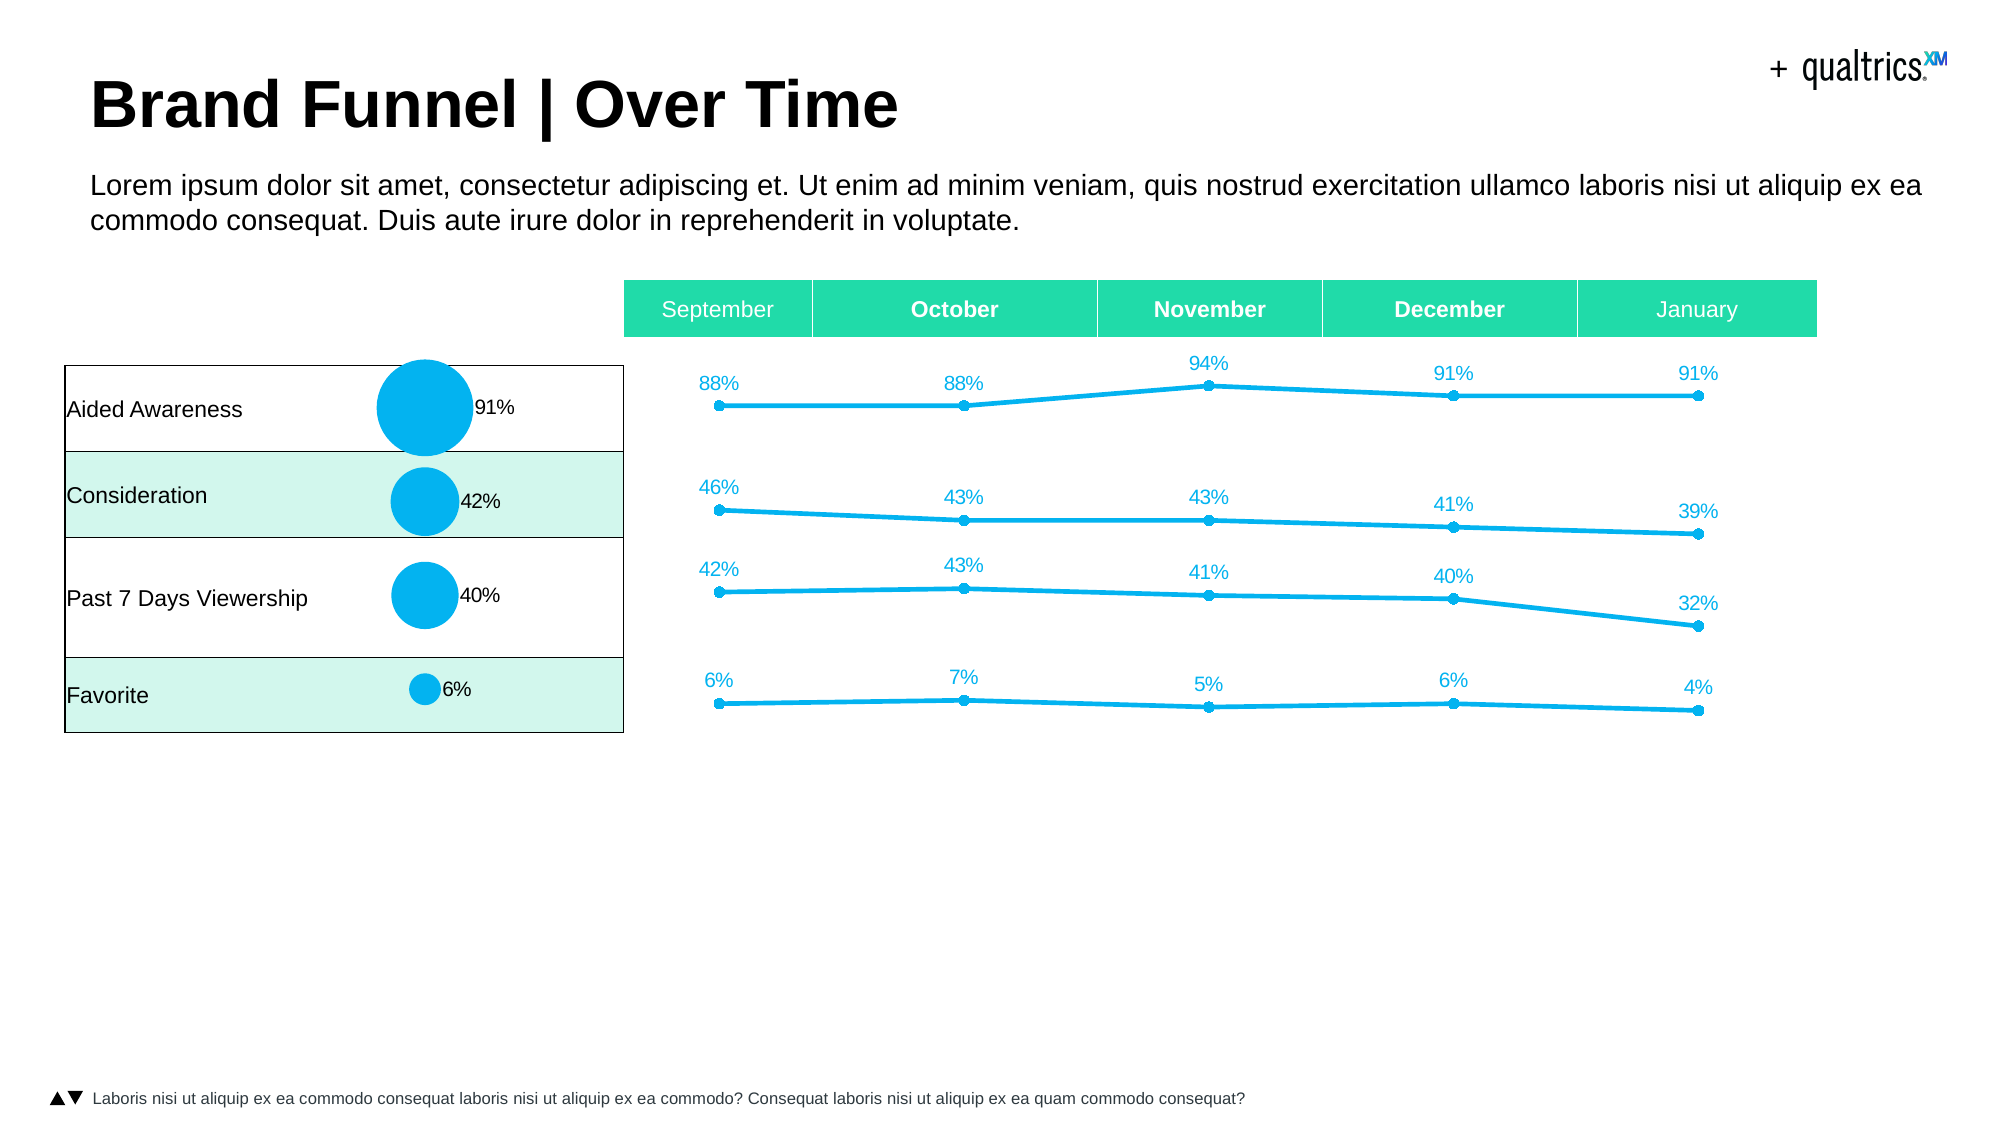

# Brand Funnel | Over Time
Lorem ipsum dolor sit amet, consectetur adipiscing et. Ut enim ad minim veniam, quis nostrud exercitation ullamco laboris nisi ut aliquip ex ea commodo consequat. Duis aute irure dolor in reprehenderit in voluptate.
| September | October | November | December | January |
| --- | --- | --- | --- | --- |

### Chart

| Category |  |
|---|---|

### Chart

| Category | Series 1 |
|---|---|
| September | 0.46 |
| October | 0.43 |
| November | 0.43 |
| December | 0.41 |
| January  | 0.39 |

### Chart

| Category | Series 1 |
|---|---|
| September | 0.88 |
| October | 0.88 |
| November | 0.94 |
| December | 0.91 |
| January  | 0.91 |
| Aided Awareness |
| --- |
| Consideration |
| Past 7 Days Viewership |
| Favorite |

### Chart

| Category | Series 1 |
|---|---|
| September | 0.06 |
| October | 0.07 |
| November | 0.05 |
| December | 0.06 |
| January  | 0.04 |

### Chart

| Category | Series 1 |
|---|---|
| September | 0.42 |
| October | 0.43 |
| November | 0.41 |
| December | 0.4 |
| January  | 0.32 |
Laboris nisi ut aliquip ex ea commodo consequat laboris nisi ut aliquip ex ea commodo? Consequat laboris nisi ut aliquip ex ea quam commodo consequat?